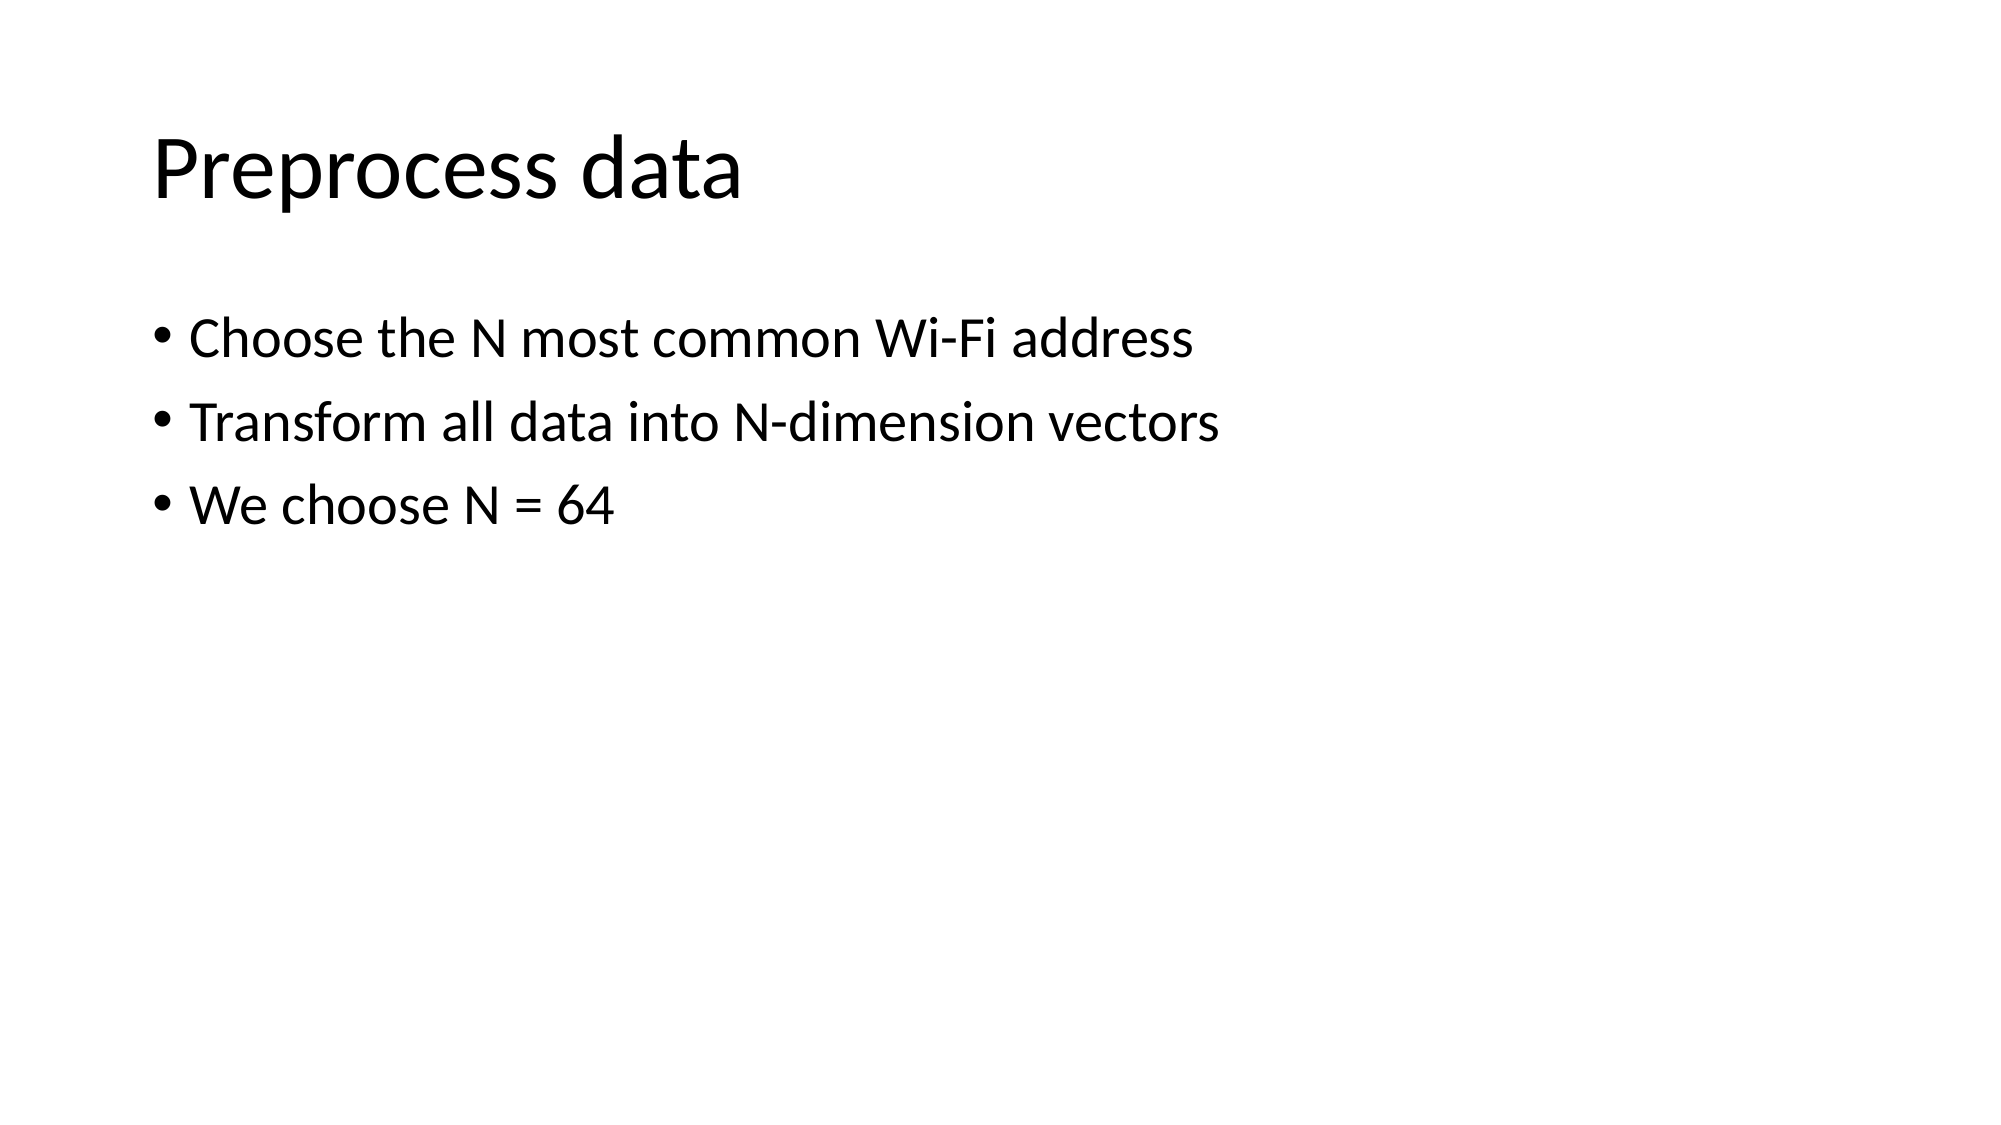

# Preprocess data
Choose the N most common Wi-Fi address
Transform all data into N-dimension vectors
We choose N = 64